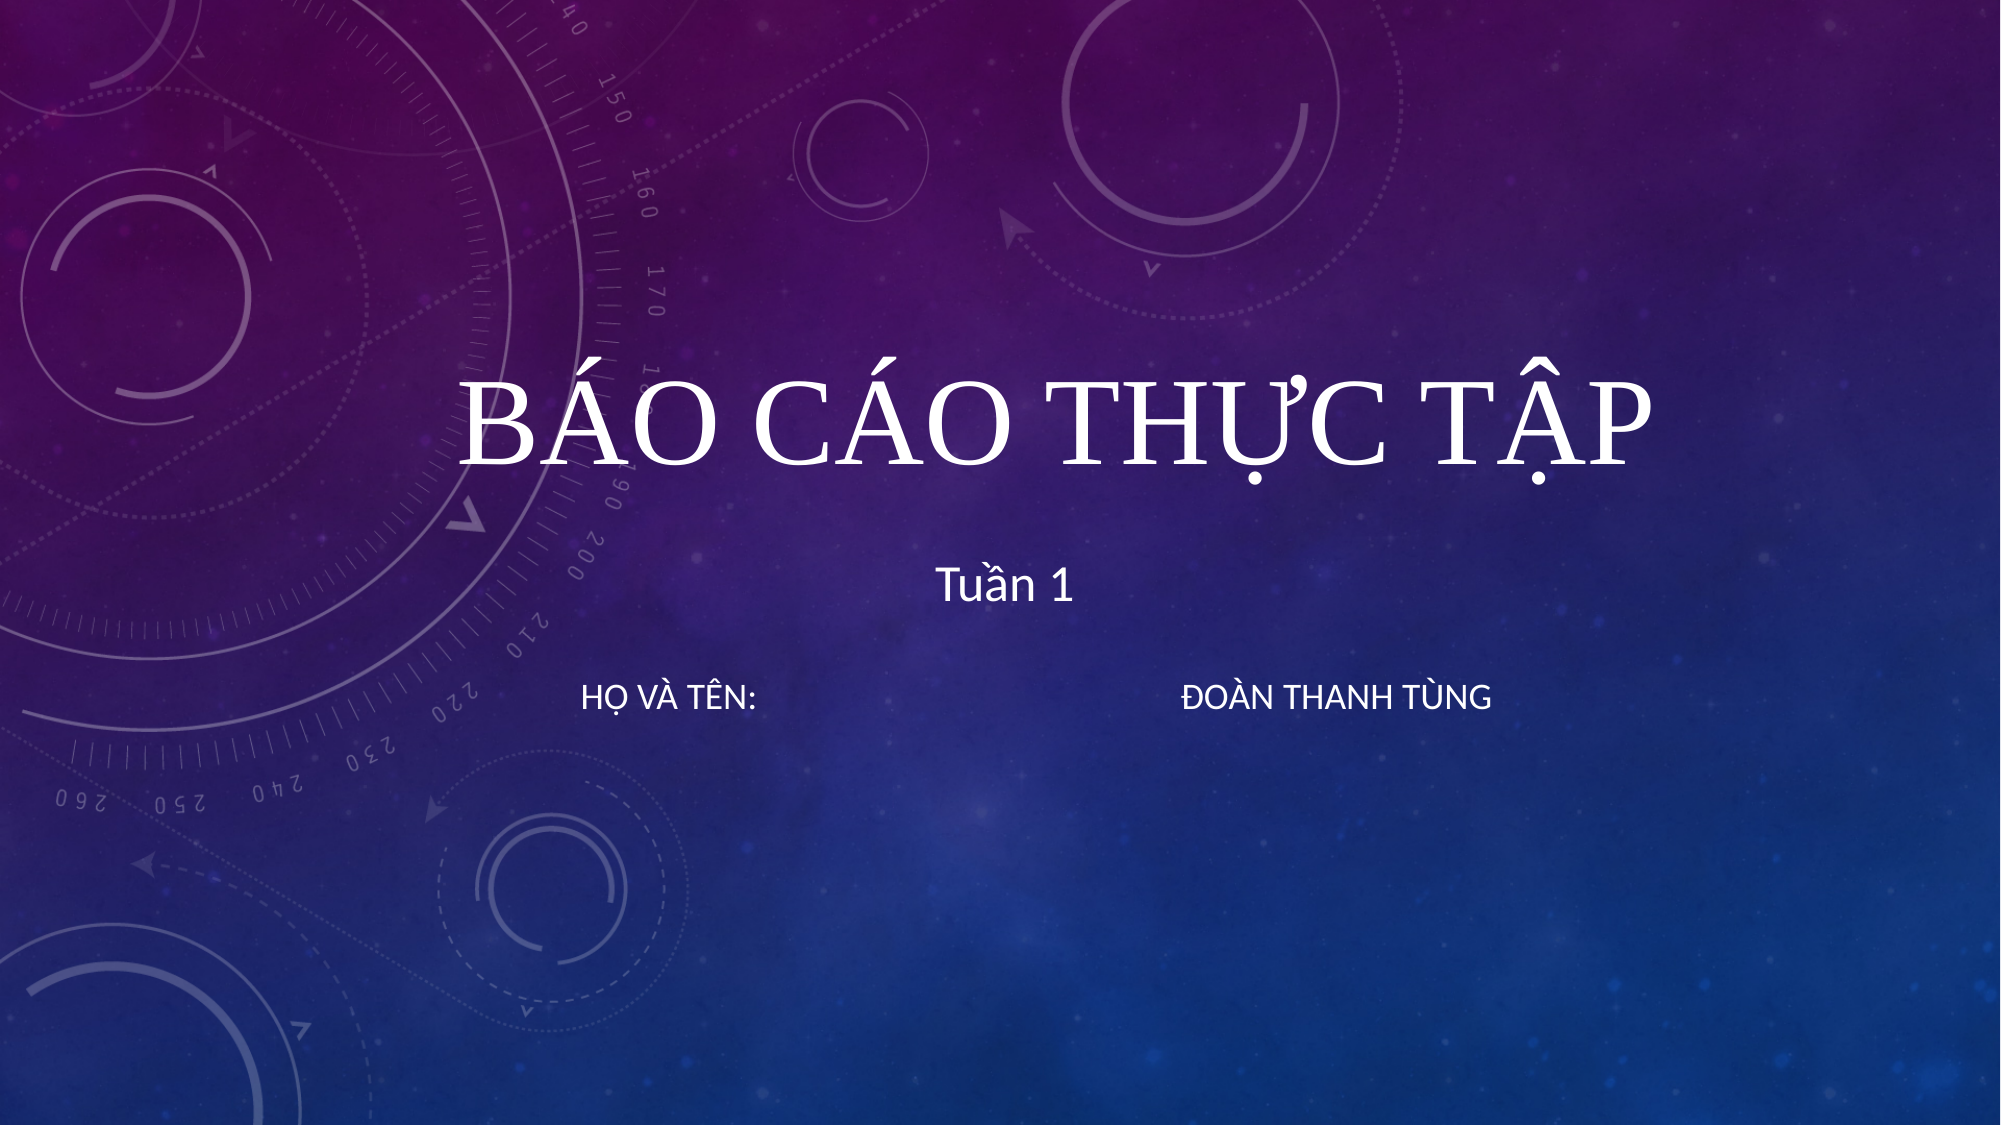

# báo cáo thực tập
Tuần 1
Họ và tên:			Đoàn Thanh tùng